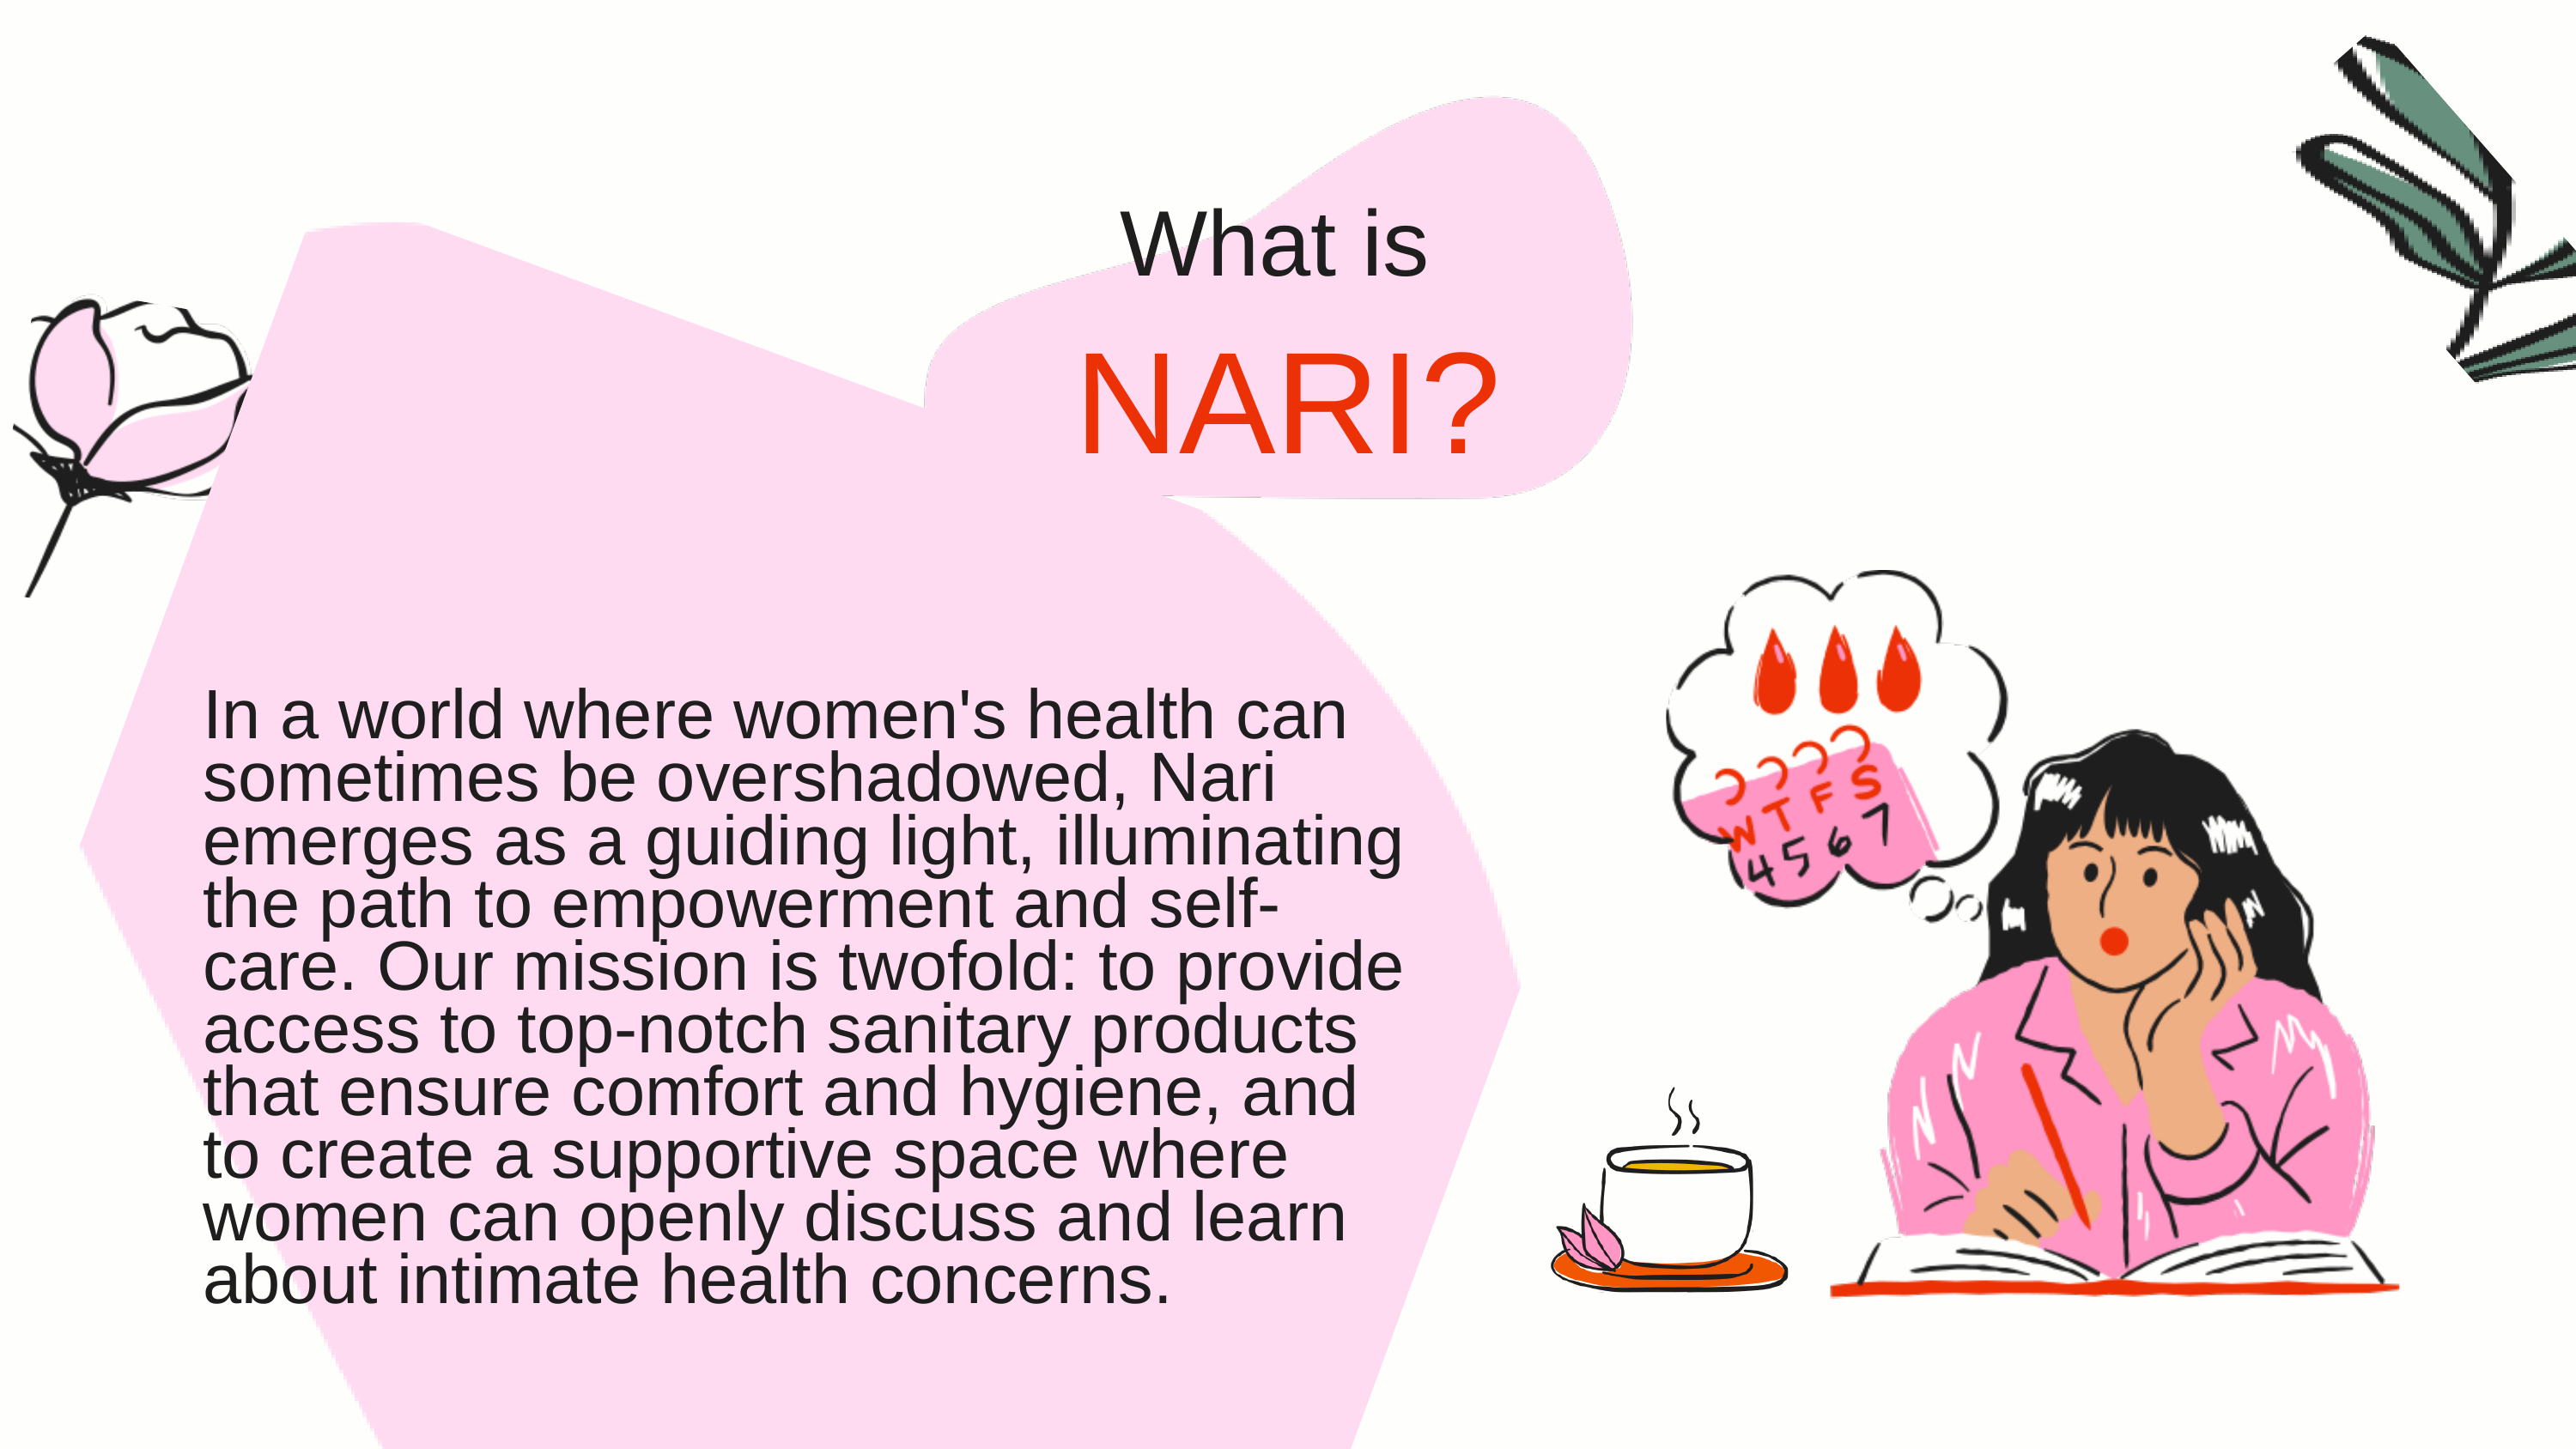

What is

NARI?

In a world where women's health can sometimes be overshadowed, Nari emerges as a guiding light, illuminating the path to empowerment and self-care. Our mission is twofold: to provide access to top-notch sanitary products that ensure comfort and hygiene, and to create a supportive space where women can openly discuss and learn about intimate health concerns.